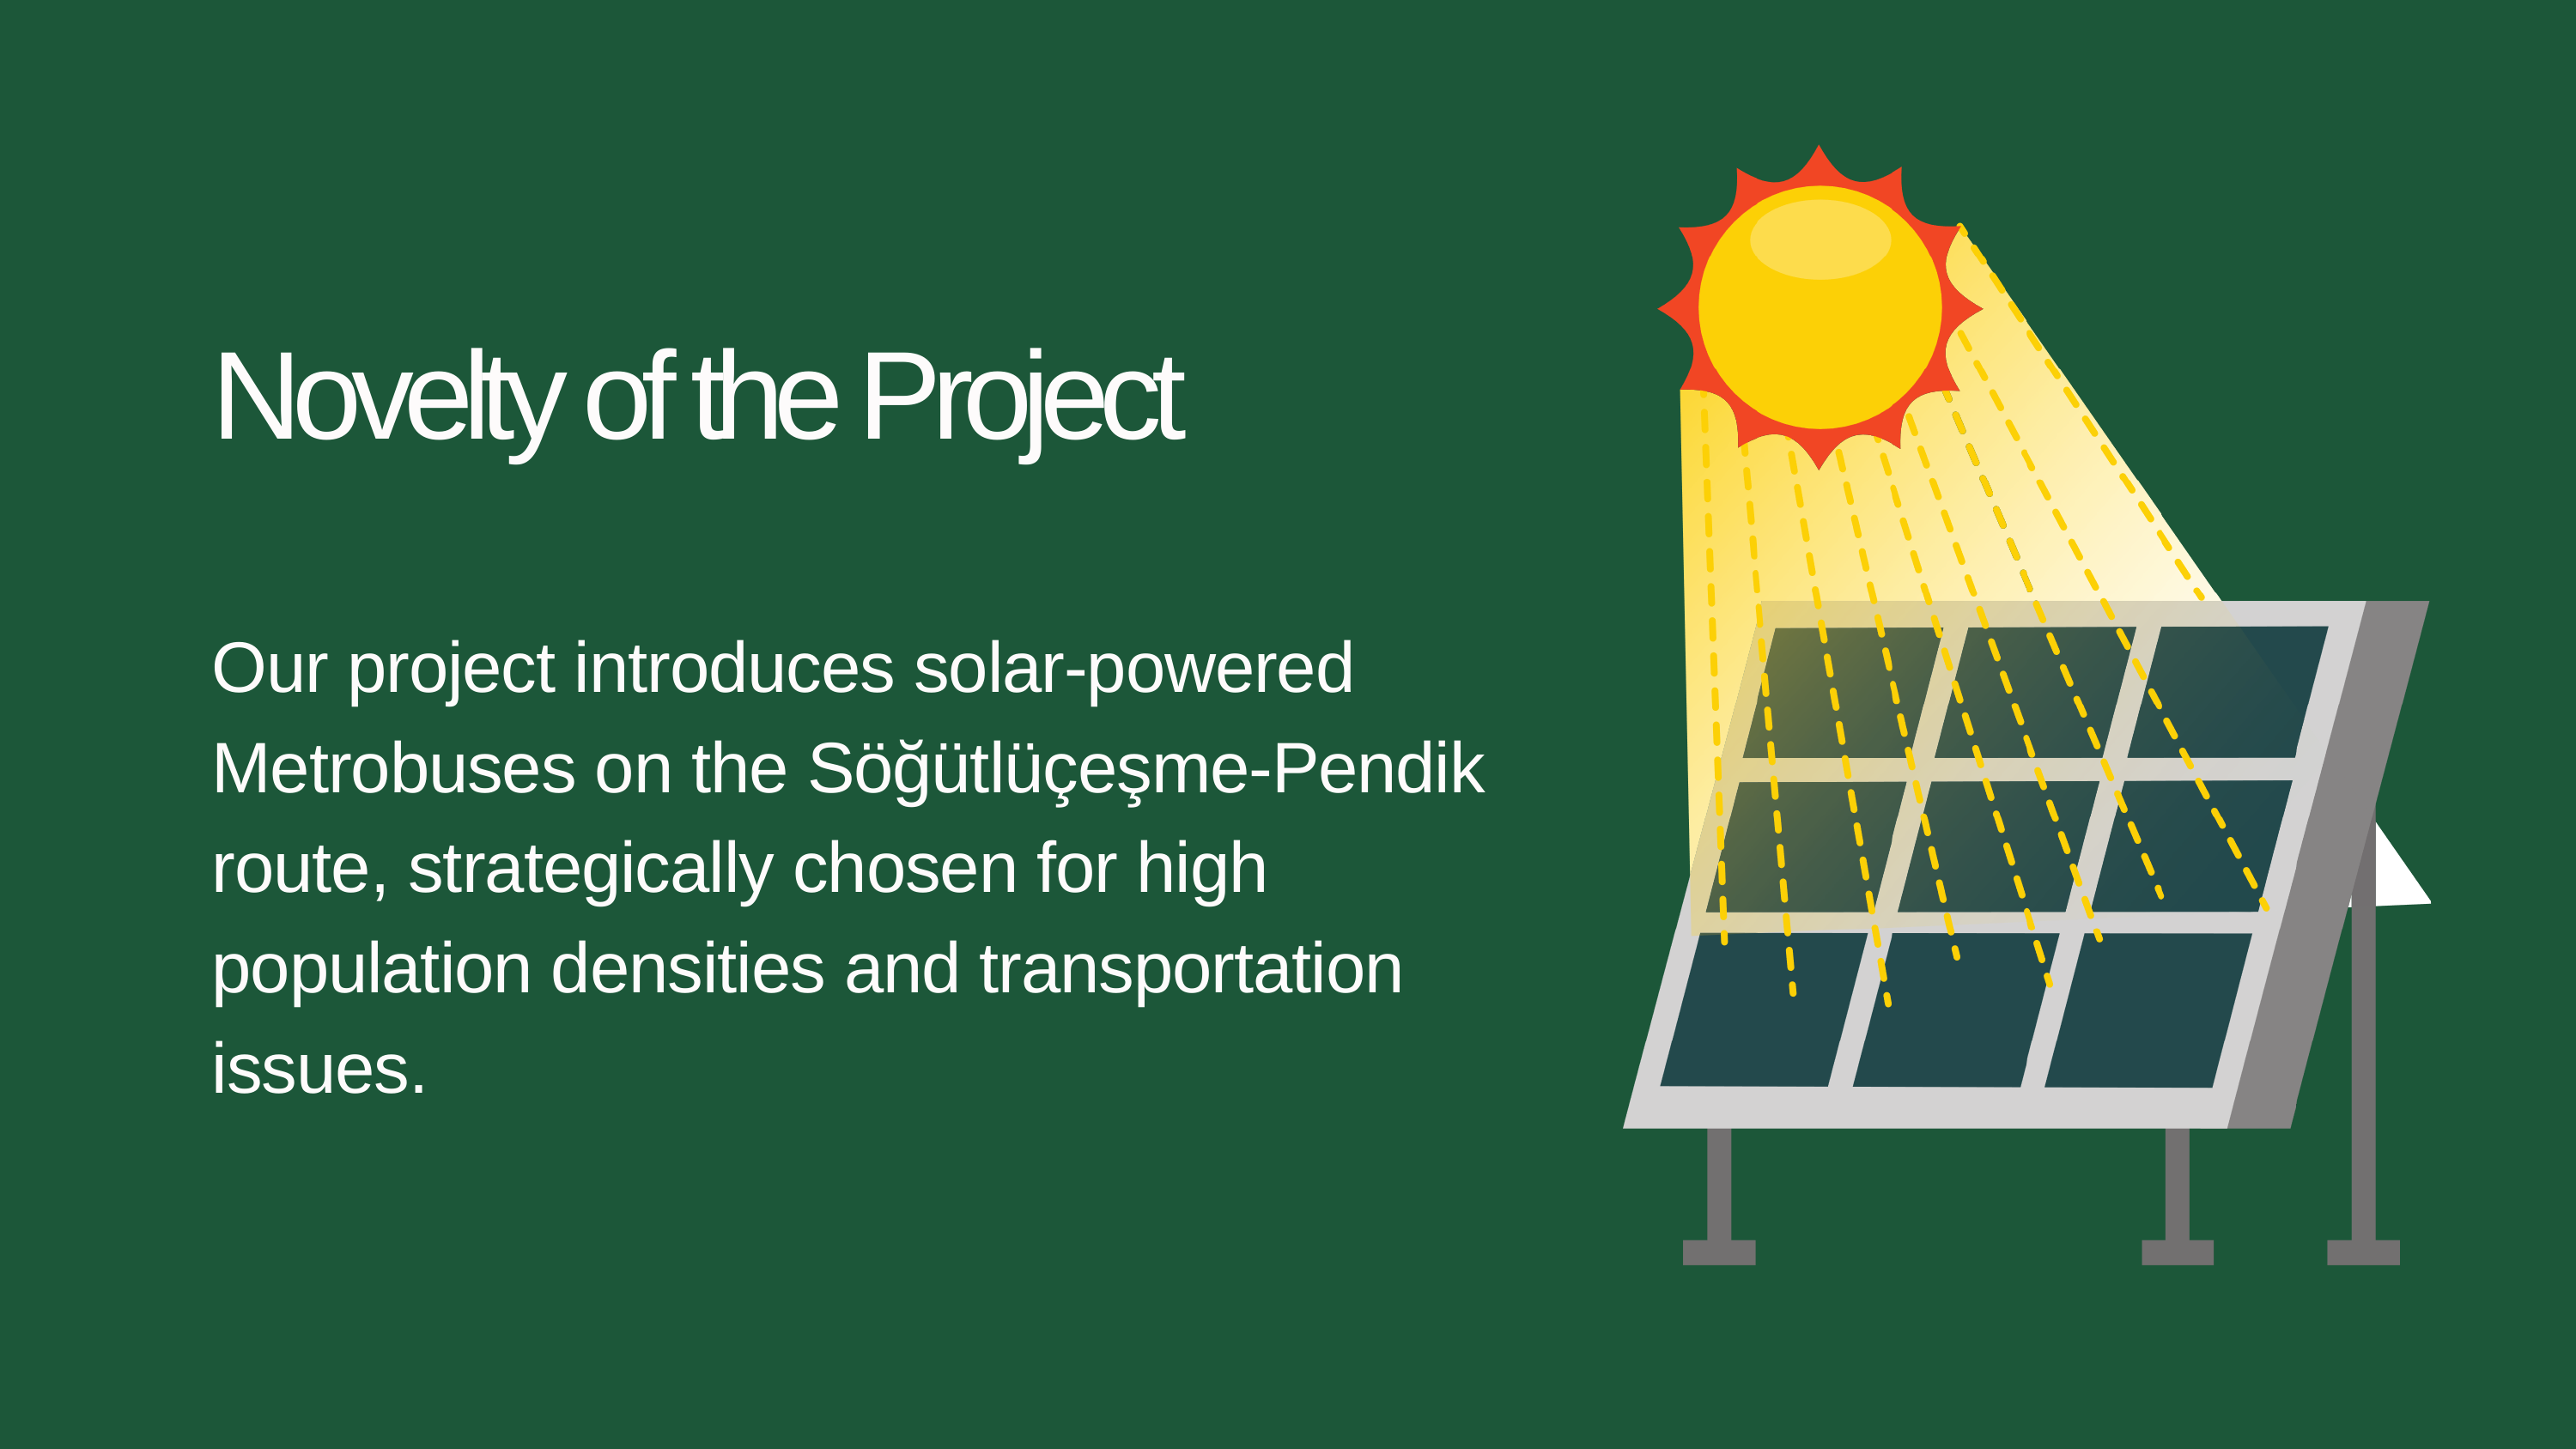

Novelty of the Project
Our project introduces solar-powered Metrobuses on the Söğütlüçeşme-Pendik route, strategically chosen for high population densities and transportation issues.